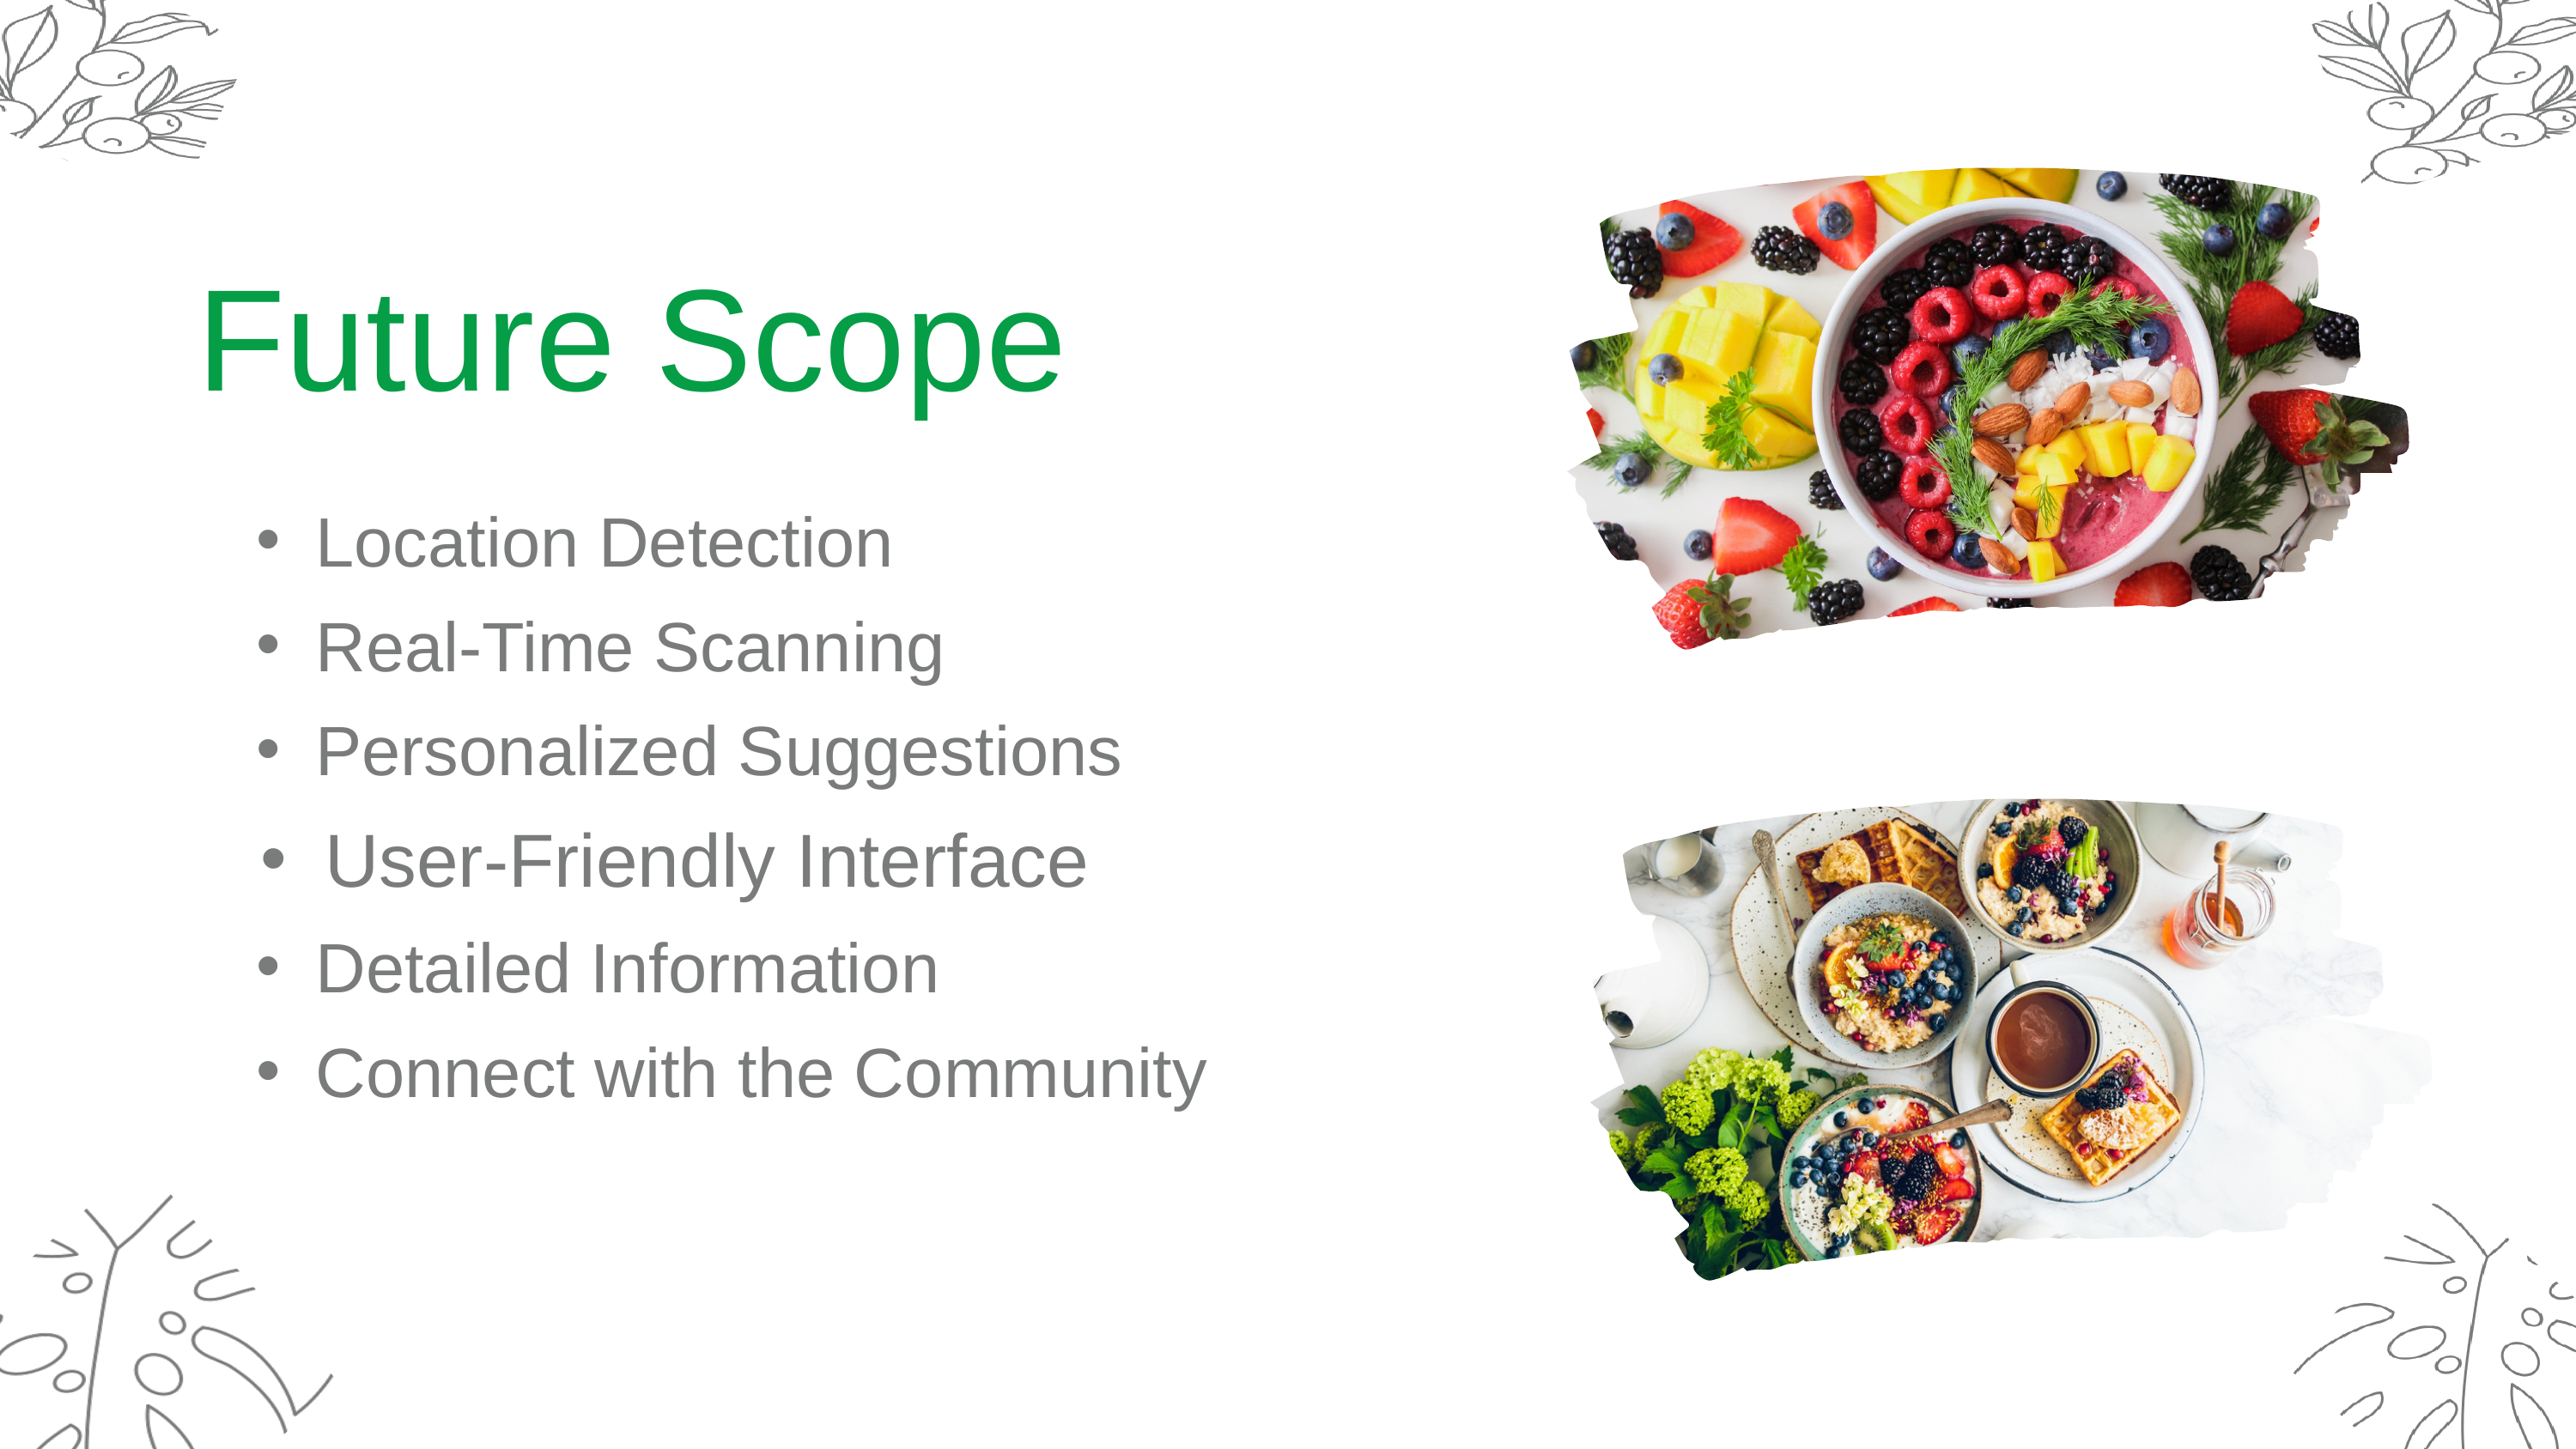

Future Scope

Location Detection
Real-Time Scanning
Personalized Suggestions
User-Friendly Interface
Detailed Information
Connect with the Community